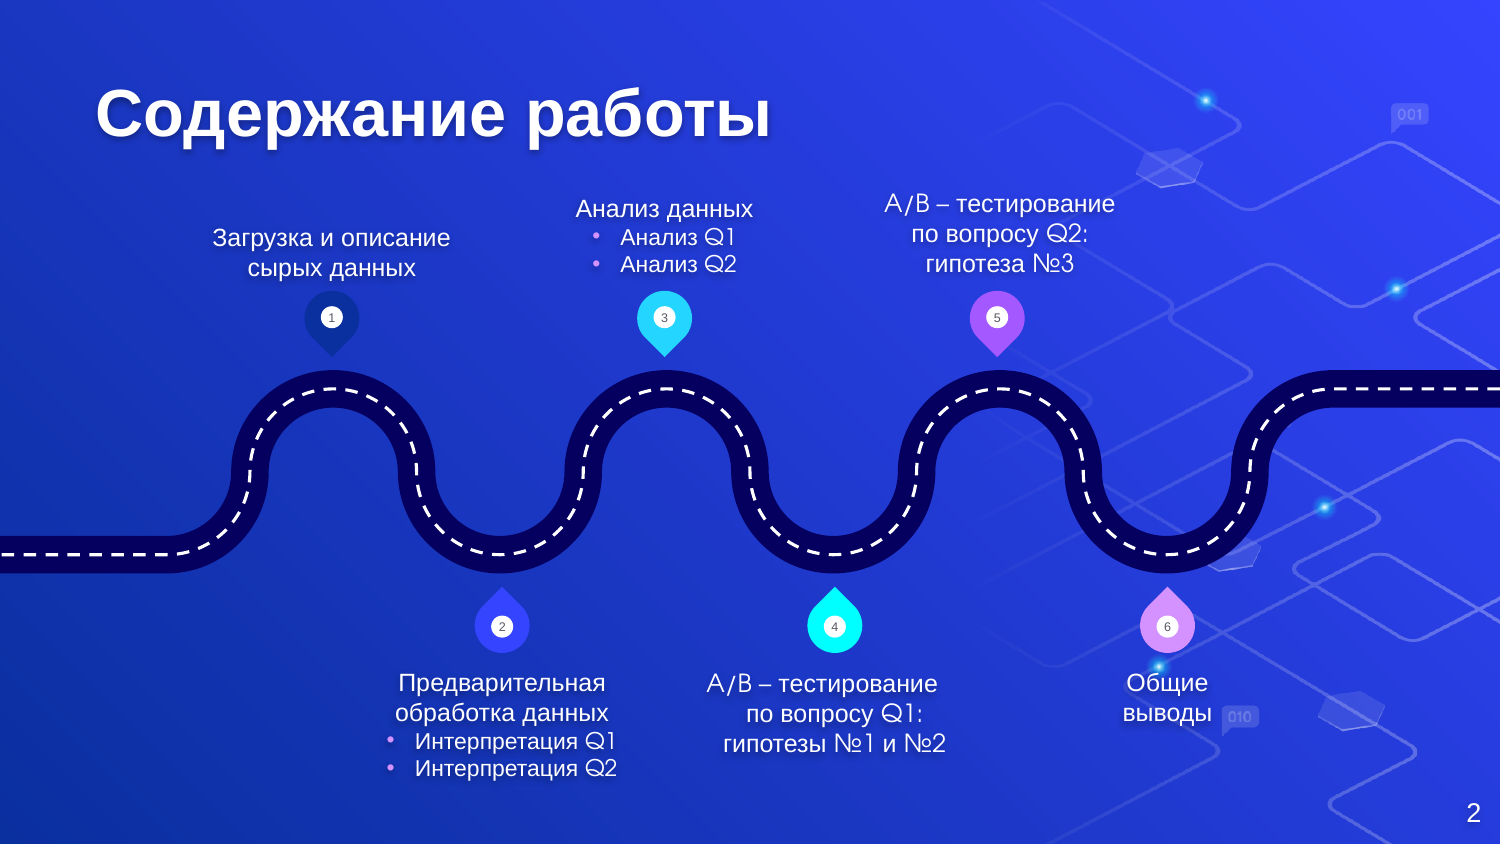

# Содержание работы
Анализ данных
Анализ Q1
Анализ Q2
A/B – тестирование
по вопросу Q2: гипотеза №3
Загрузка и описание сырых данных

1

3

5

2

4

6
Общие выводы
Предварительная обработка данных
Интерпретация Q1
Интерпретация Q2
A/B – тестирование
по вопросу Q1: гипотезы №1 и №2
2